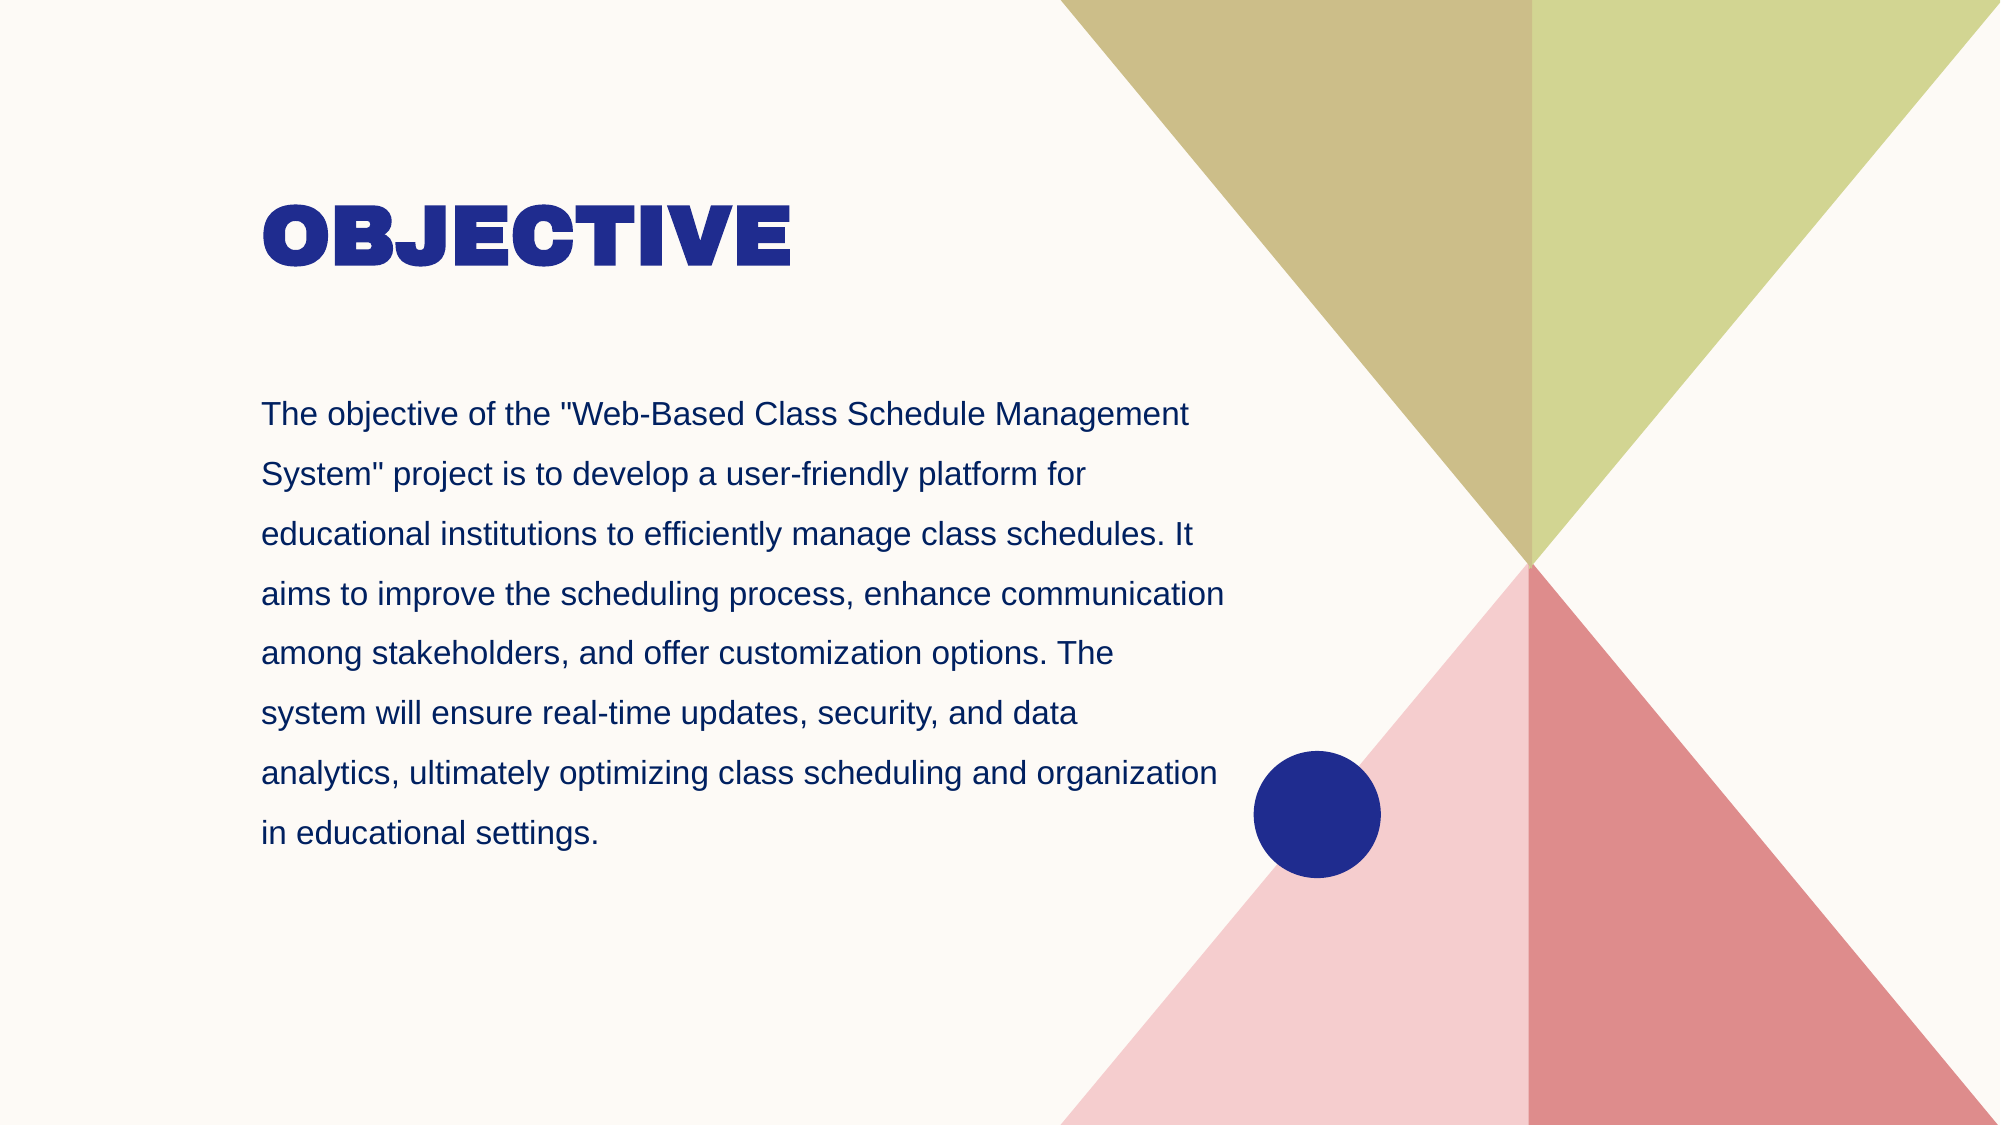

# objective
The objective of the "Web-Based Class Schedule Management System" project is to develop a user-friendly platform for educational institutions to efficiently manage class schedules. It aims to improve the scheduling process, enhance communication among stakeholders, and offer customization options. The system will ensure real-time updates, security, and data analytics, ultimately optimizing class scheduling and organization in educational settings.